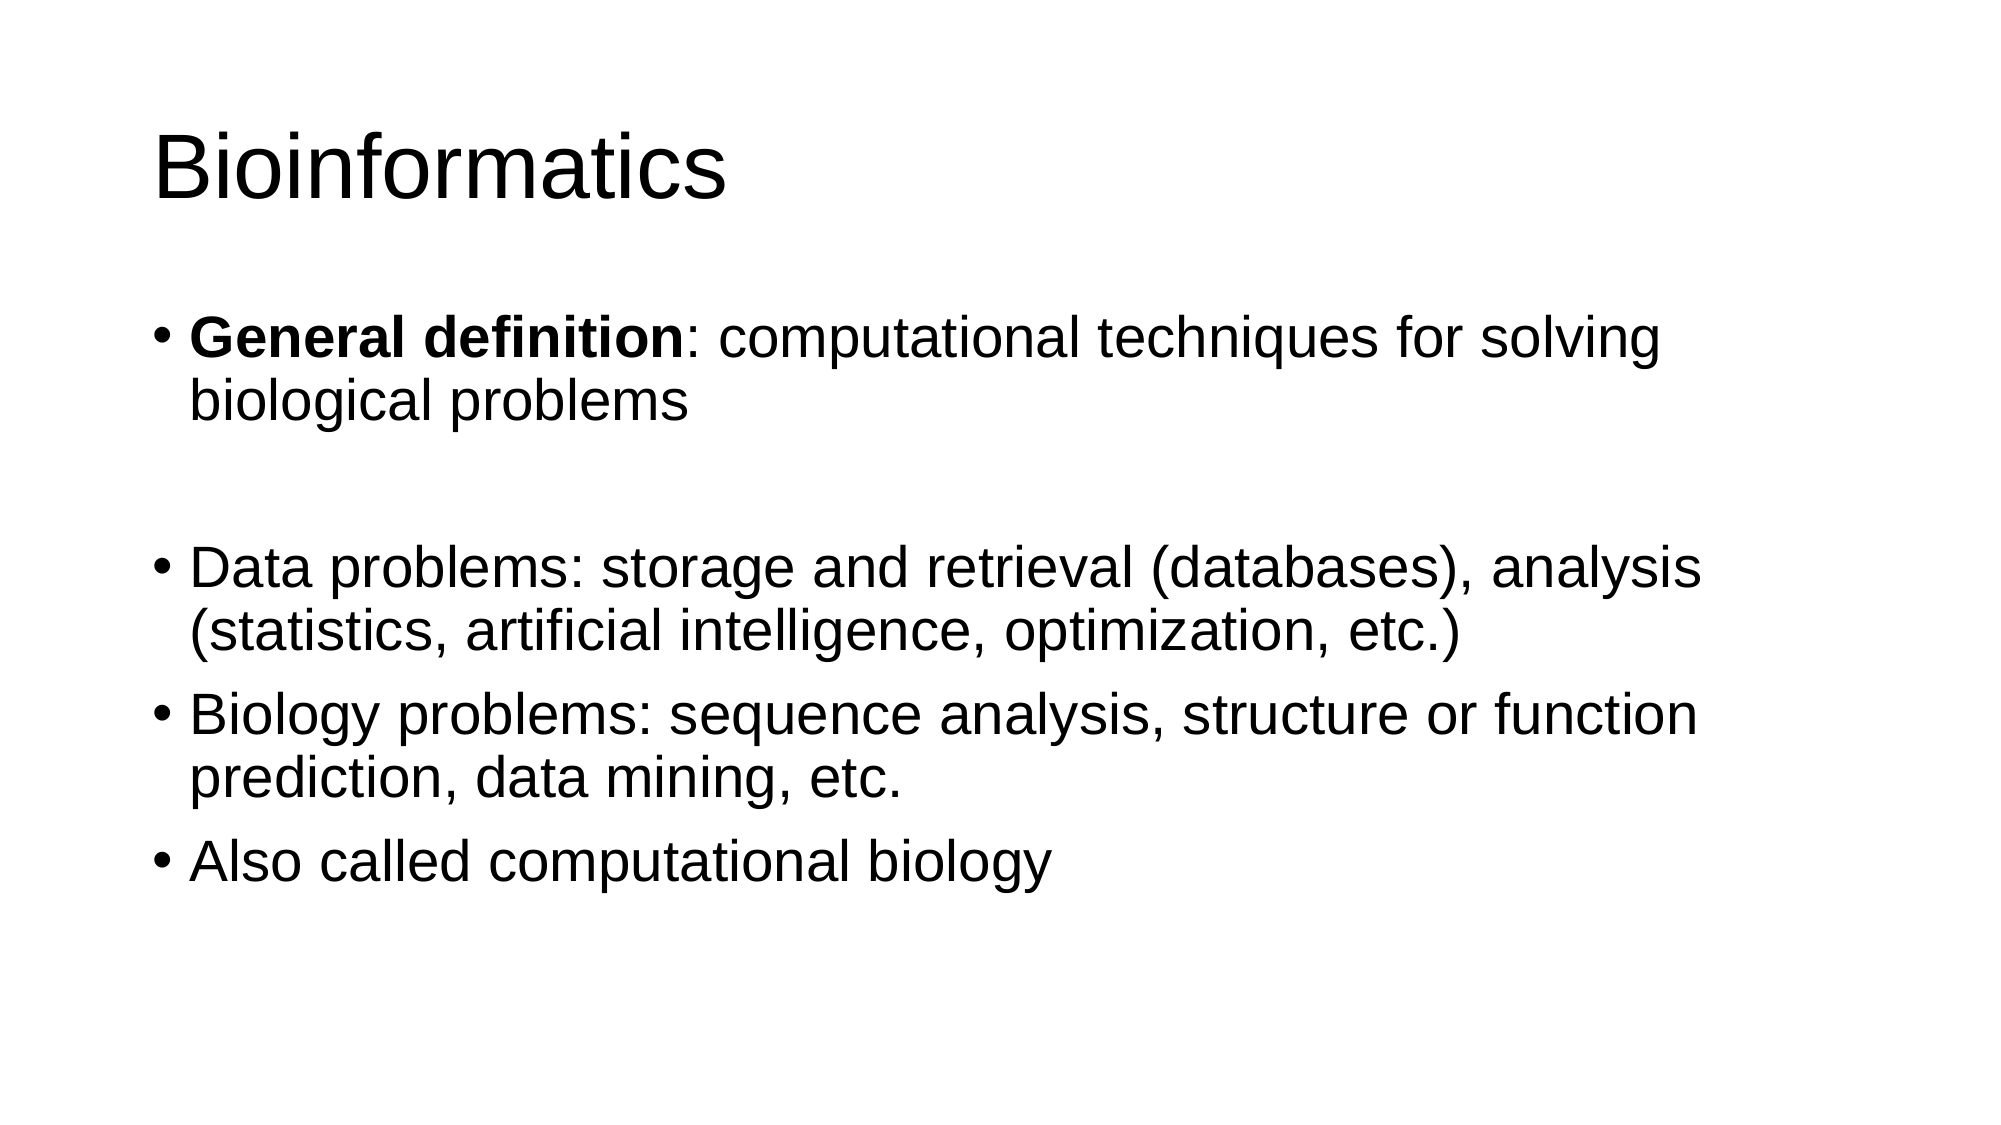

# Bioinformatics
General definition: computational techniques for solving biological problems

Data problems: storage and retrieval (databases), analysis (statistics, artificial intelligence, optimization, etc.)
Biology problems: sequence analysis, structure or function prediction, data mining, etc.
Also called computational biology